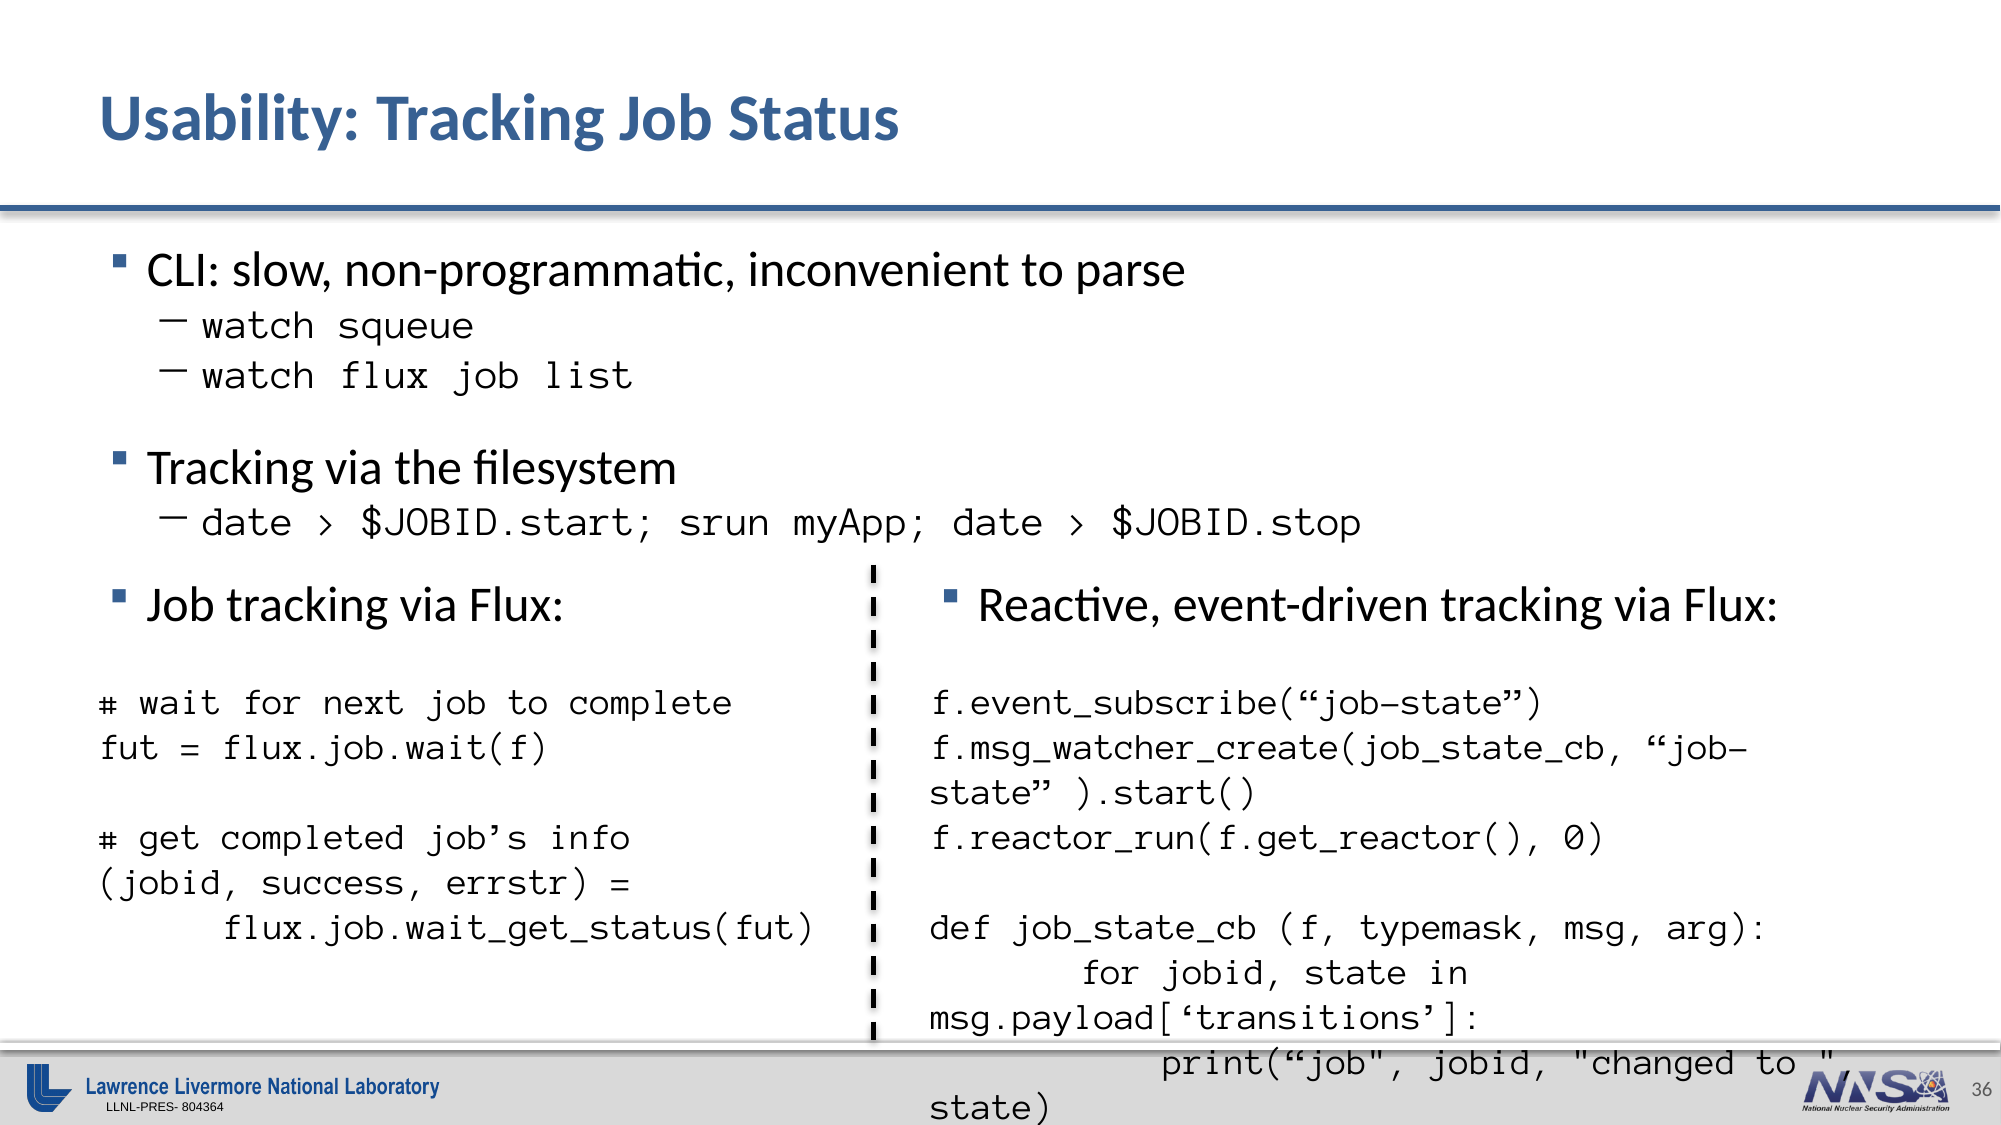

# Usability: Tracking Job Status
CLI: slow, non-programmatic, inconvenient to parse
watch squeue
watch flux job list
Tracking via the filesystem
date > $JOBID.start; srun myApp; date > $JOBID.stop
Job tracking via Flux:

# wait for next job to complete
fut = flux.job.wait(f)

# get completed job’s info
(jobid, success, errstr) =
      flux.job.wait_get_status(fut)
Reactive, event-driven tracking via Flux:

f.event_subscribe(“job-state”)
f.msg_watcher_create(job_state_cb, “job-state” ).start()
f.reactor_run(f.get_reactor(), 0)

def job_state_cb (f, typemask, msg, arg):
	for jobid, state in msg.payload[‘transitions’]:
   	    print(“job", jobid, "changed to ", state)